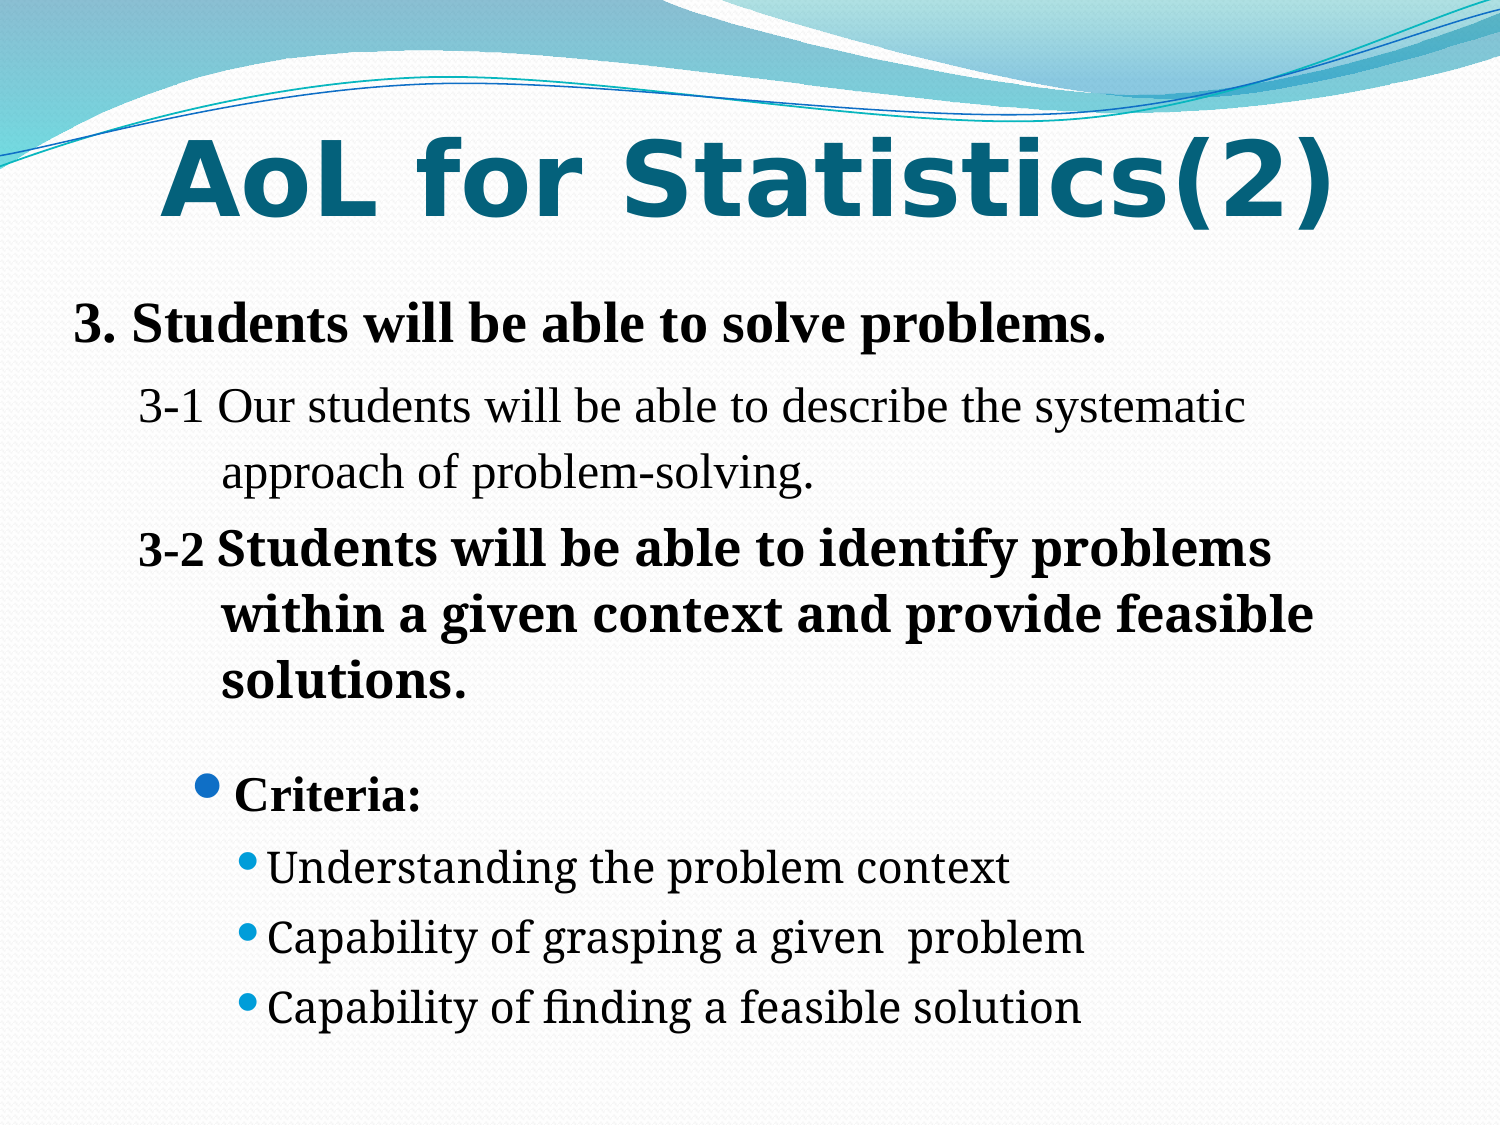

# AoL for Statistics(2)
3. Students will be able to solve problems.
3-1 Our students will be able to describe the systematic approach of problem-solving.
3-2 Students will be able to identify problems within a given context and provide feasible solutions.

Criteria:
Understanding the problem context
Capability of grasping a given  problem
Capability of finding a feasible solution